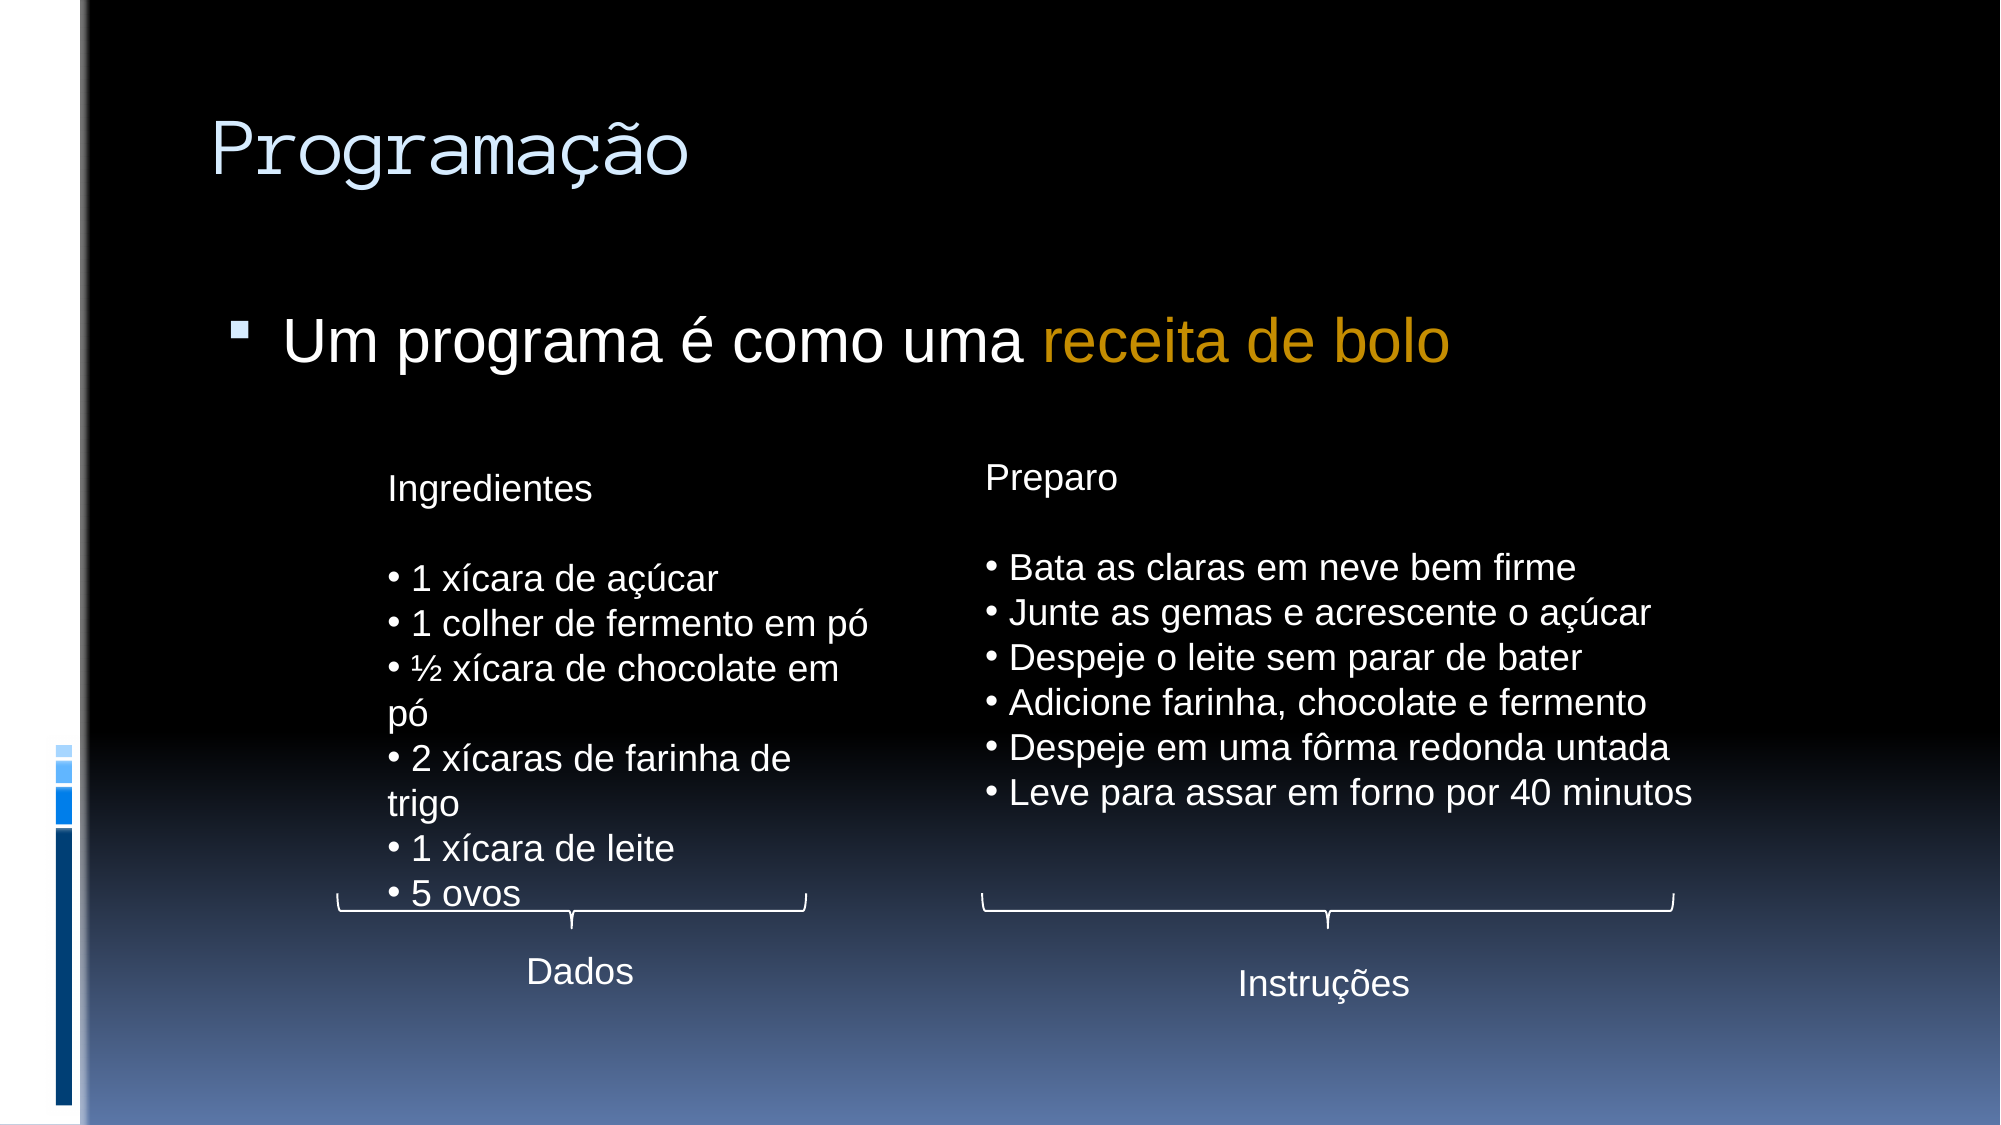

# Programação
Um programa é como uma receita de bolo
Preparo

 Bata as claras em neve bem firme
 Junte as gemas e acrescente o açúcar
 Despeje o leite sem parar de bater
 Adicione farinha, chocolate e fermento
 Despeje em uma fôrma redonda untada
 Leve para assar em forno por 40 minutos
Ingredientes
 1 xícara de açúcar
 1 colher de fermento em pó
 ½ xícara de chocolate em pó
 2 xícaras de farinha de trigo
 1 xícara de leite
 5 ovos

Dados
Instruções